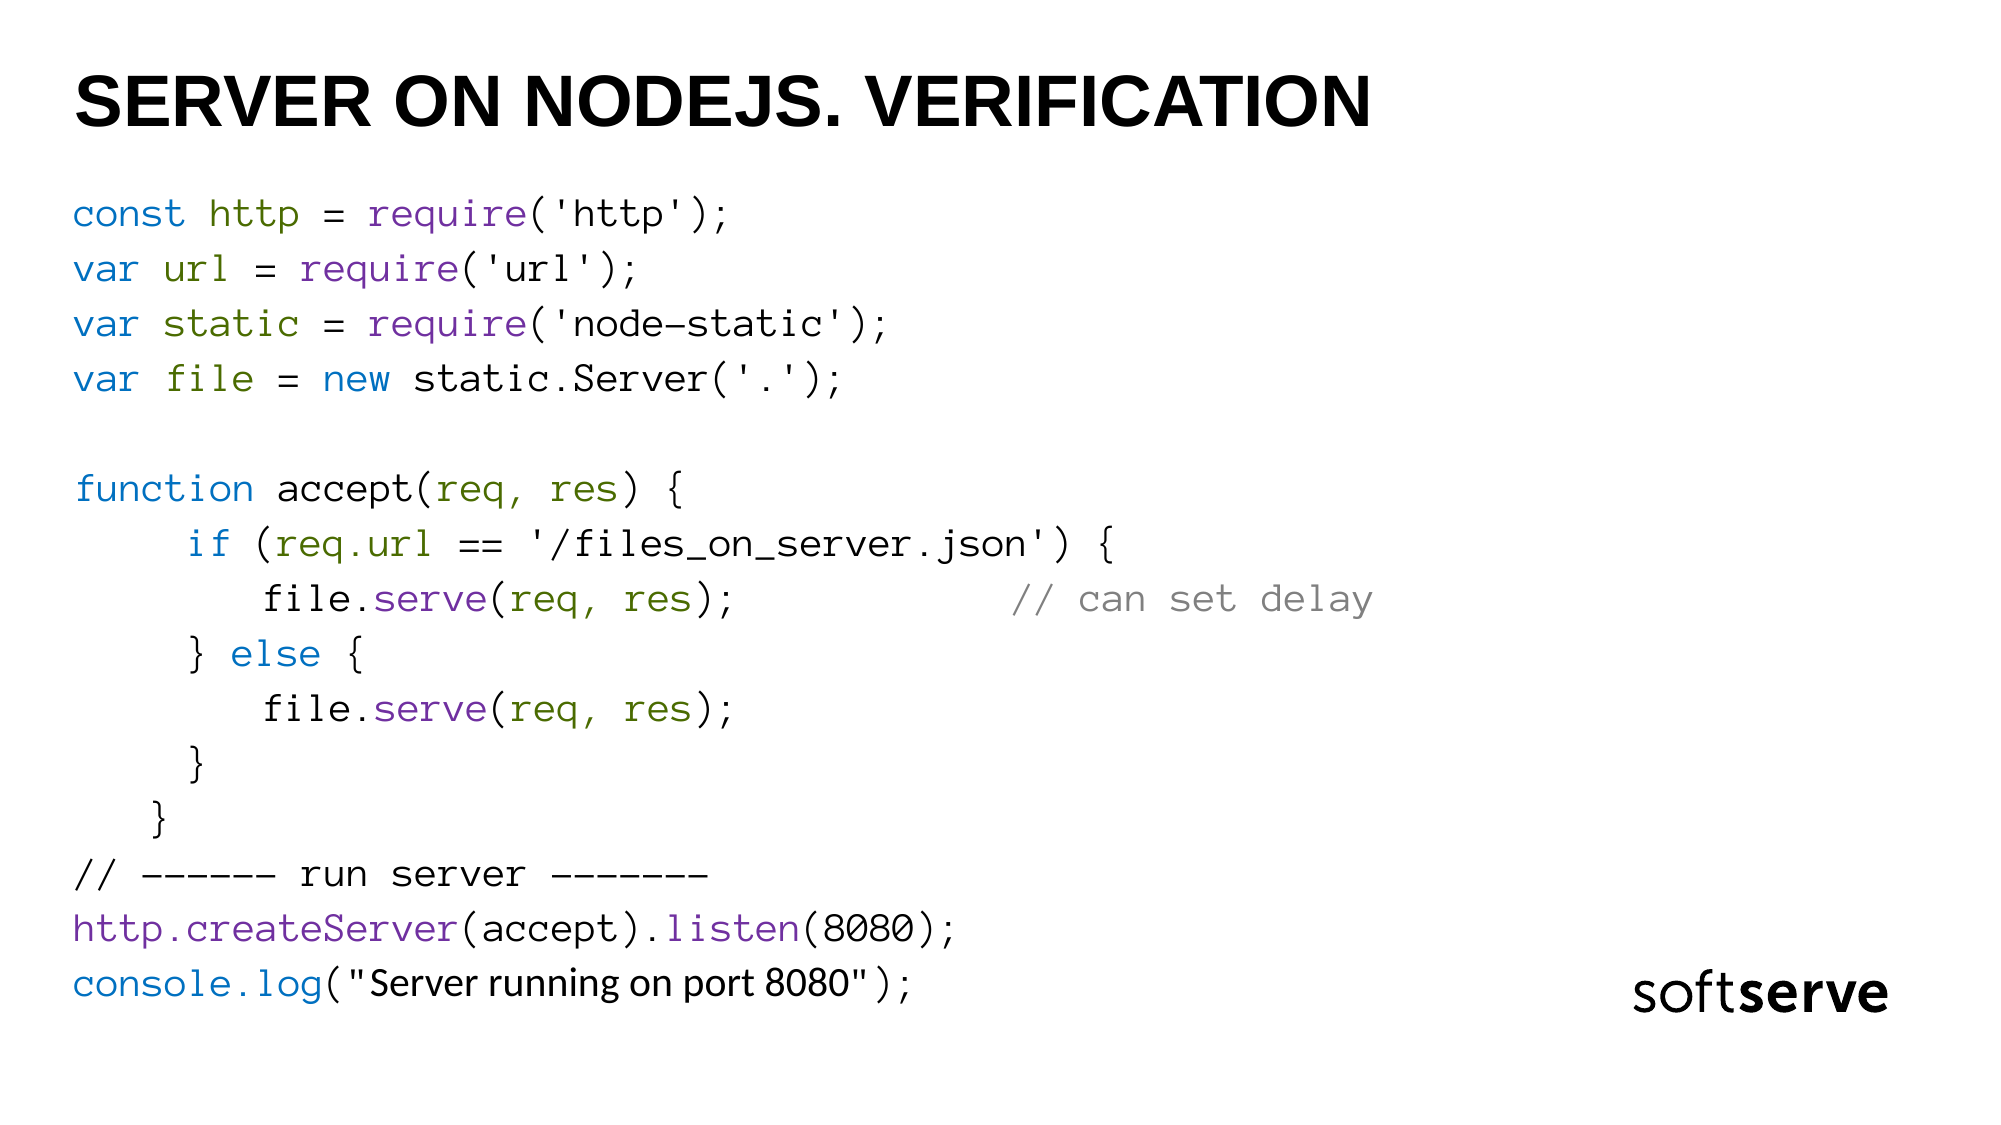

# SERVER ON NODEJS. VERIFICATION
const http = require('http');
var url = require('url');
var static = require('node-static');
var file = new static.Server('.');
function accept(req, res) {
if (req.url == '/files_on_server.json') {
file.serve(req, res);		// can set delay
} else {
file.serve(req, res);
}
}
// ------ run server -------
http.createServer(accept).listen(8080);
console.log("Server running on port 8080");